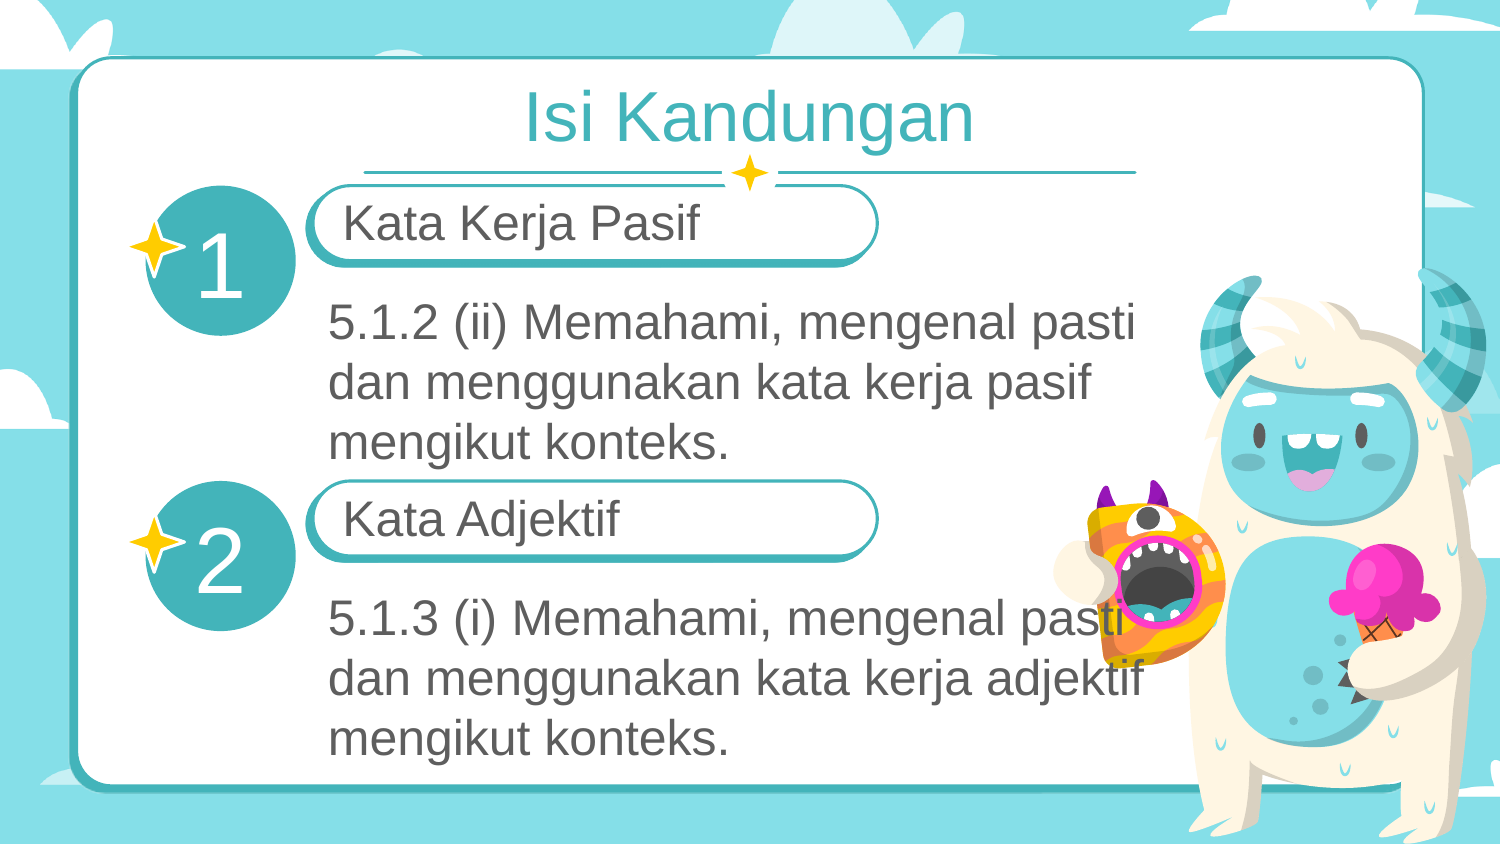

# Isi Kandungan

Kata Kerja Pasif

1

5.1.2 (ii) Memahami, mengenal pasti dan menggunakan kata kerja pasif mengikut konteks.

Kata Adjektif

2

5.1.3 (i) Memahami, mengenal pasti dan menggunakan kata kerja adjektif mengikut konteks.